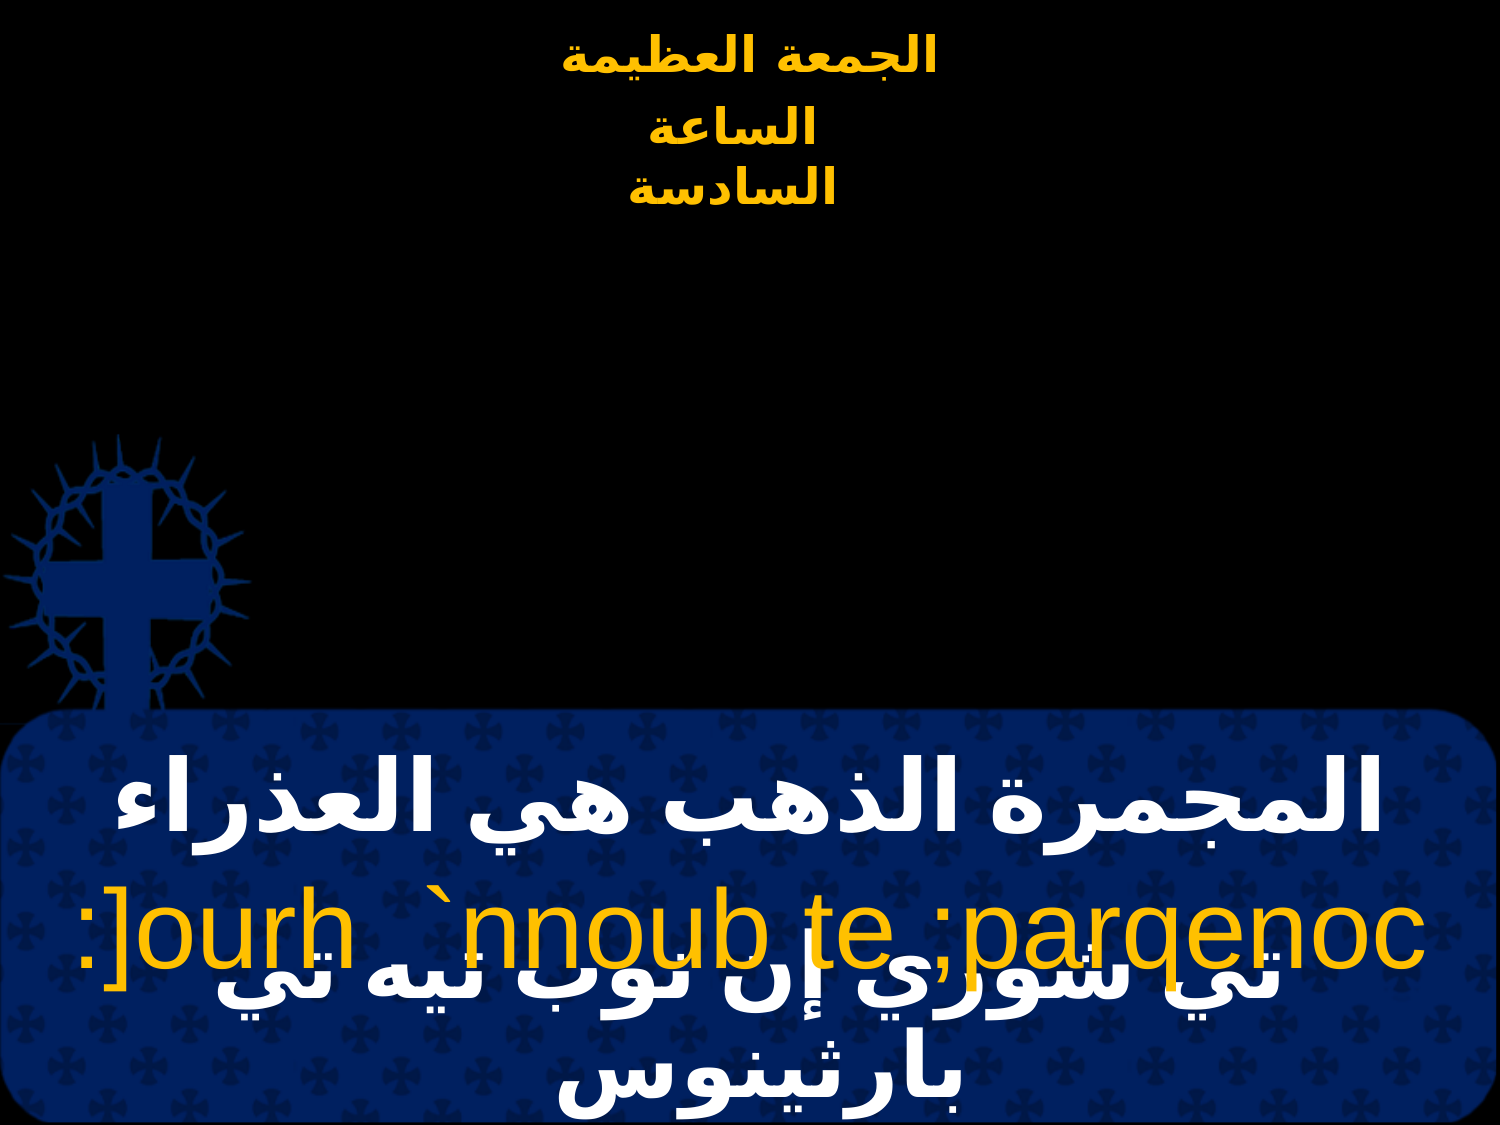

# المجمرة الذهب هي العذراء
:]ourh  `nnoub te ;parqenoc
تي شوري إن نوب تيه تي بارثينوس